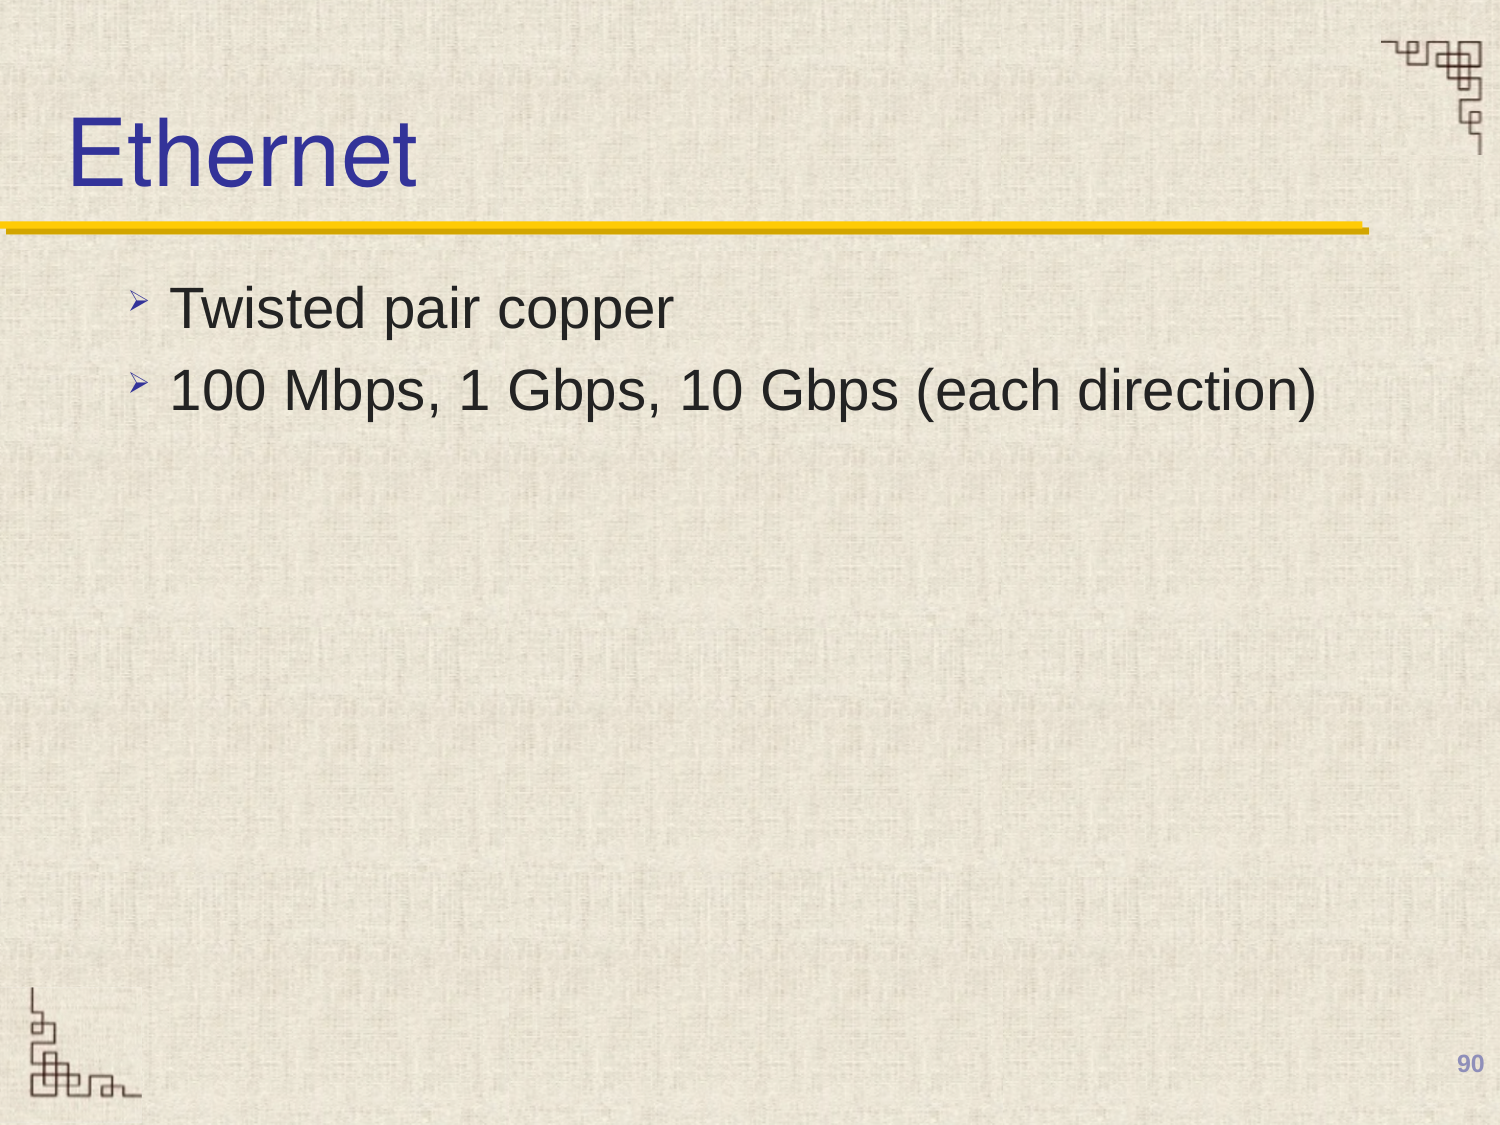

# Ethernet
Twisted pair copper
100 Mbps, 1 Gbps, 10 Gbps (each direction)
90